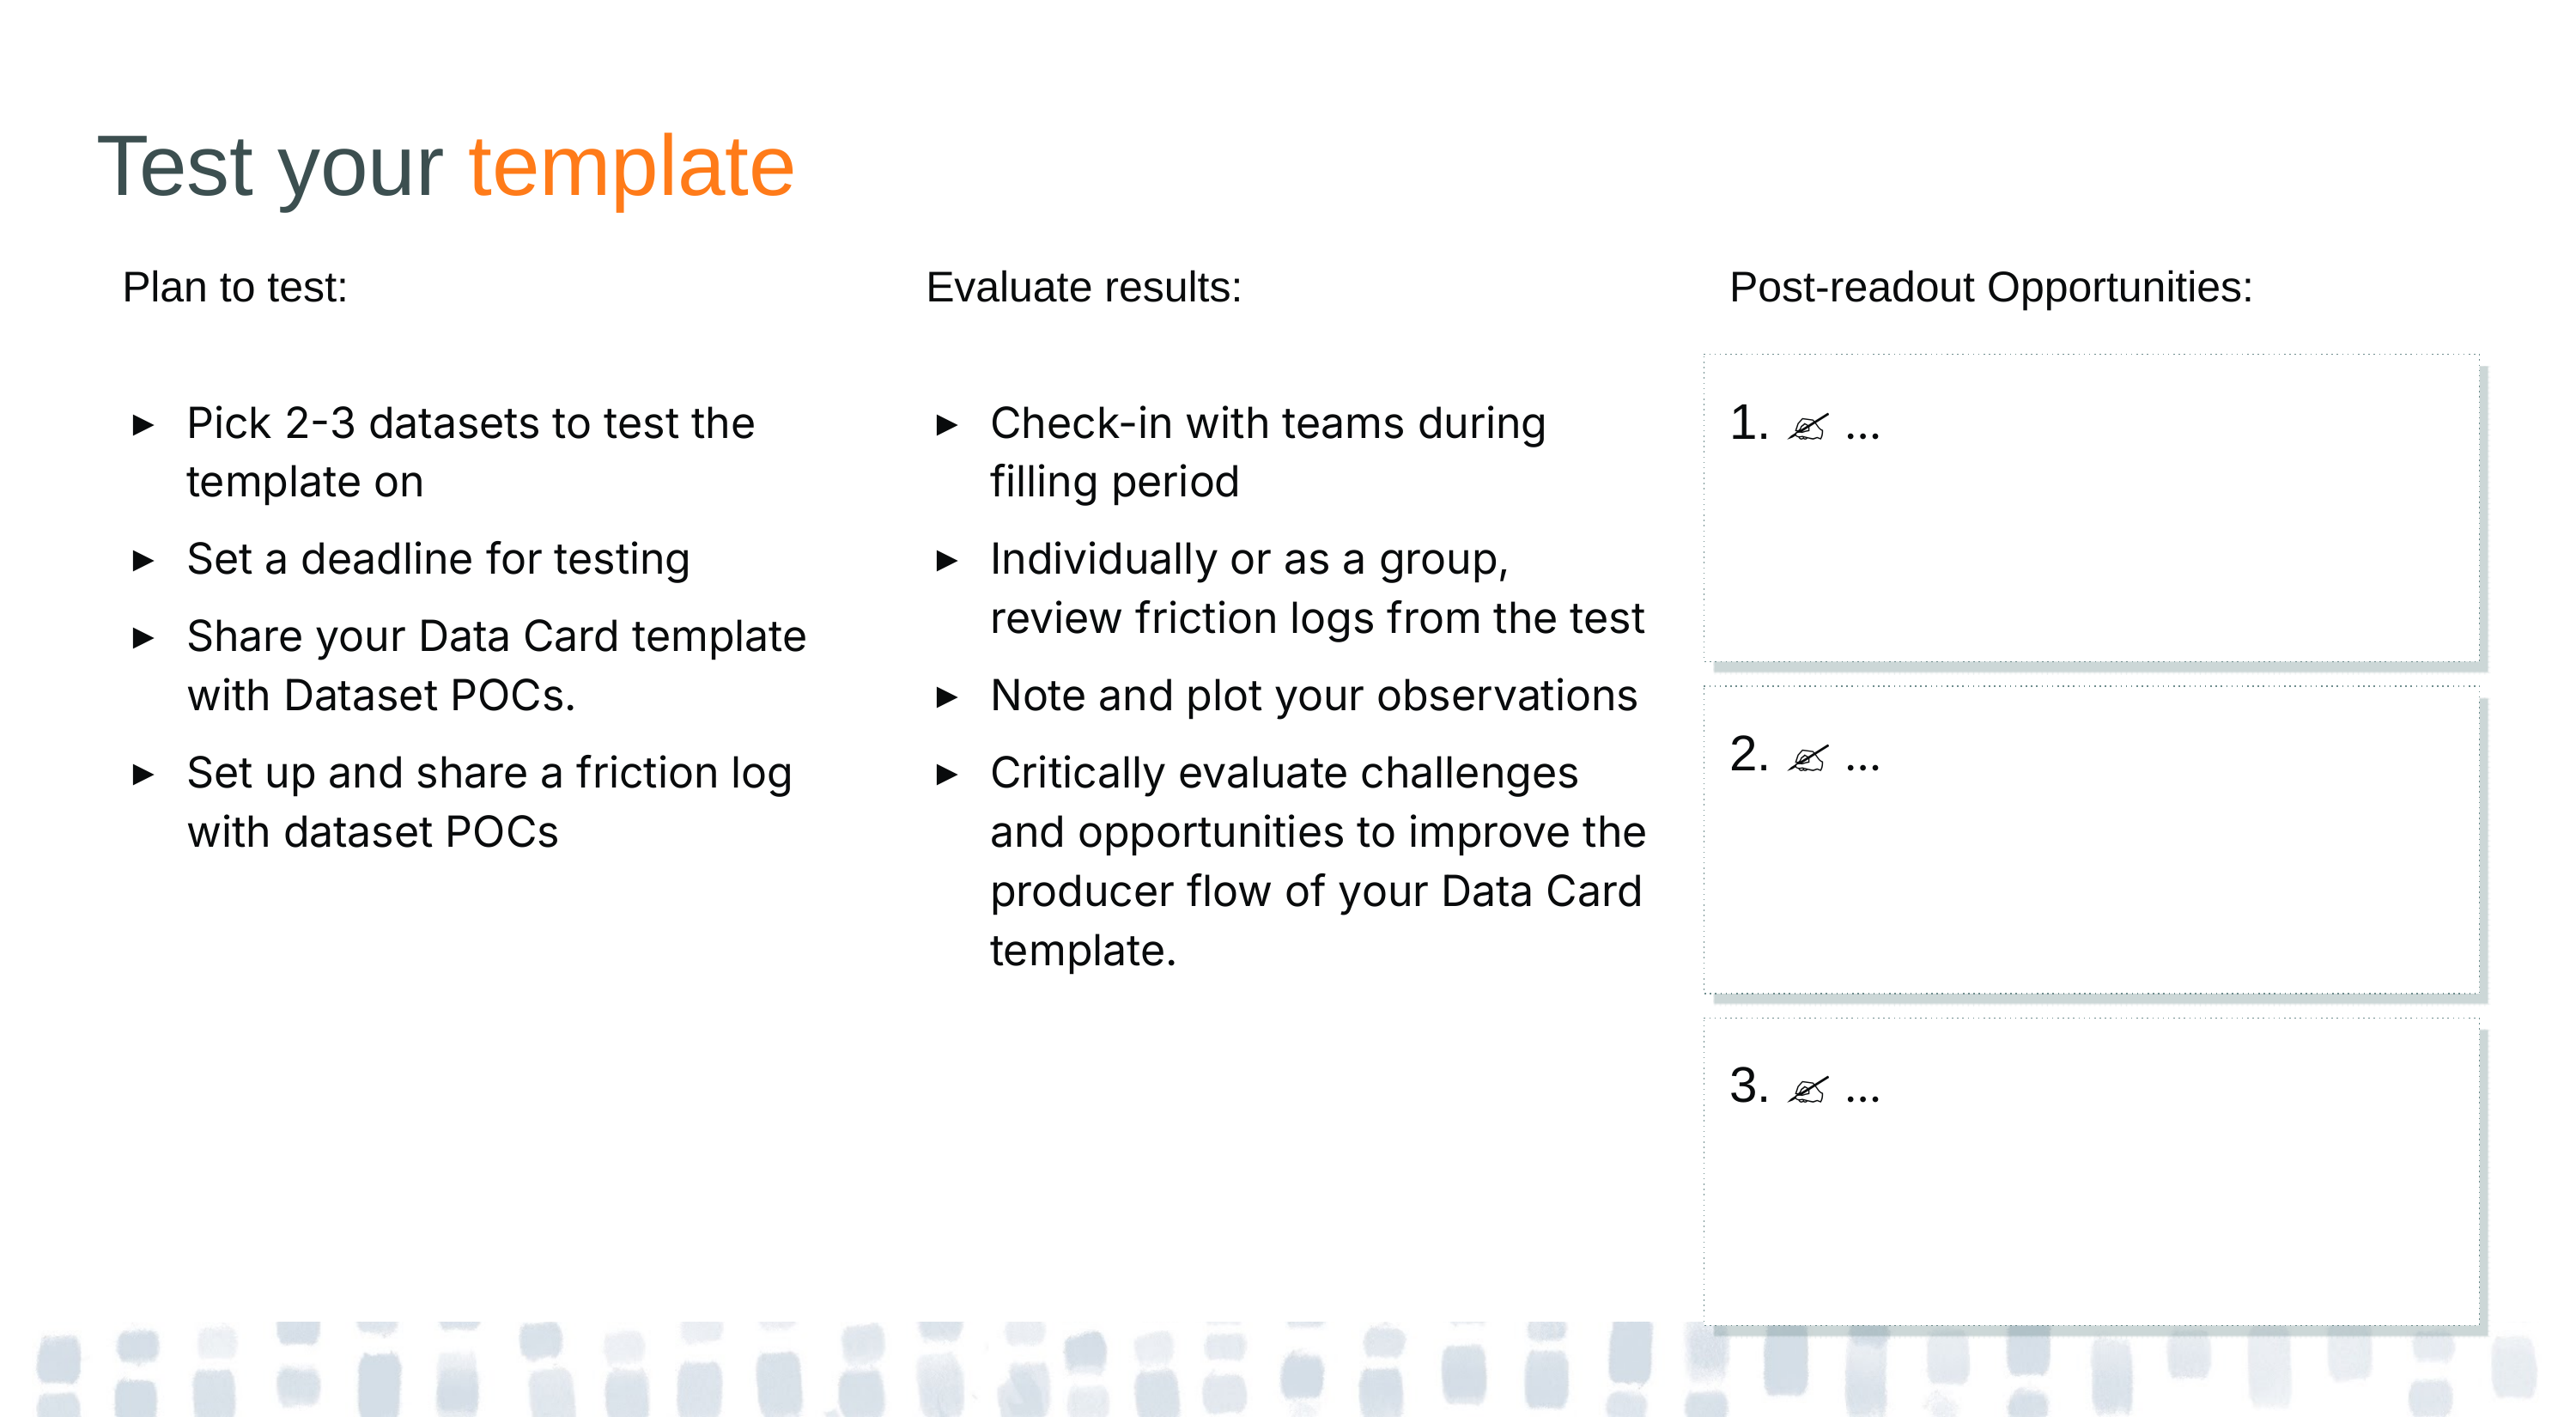

# Test your template
Plan to test:

Pick 2-3 datasets to test the template on
Set a deadline for testing
Share your Data Card template with Dataset POCs.
Set up and share a friction log with dataset POCs
Evaluate results:

Check-in with teams during filling period
Individually or as a group, review friction logs from the test
Note and plot your observations
Critically evaluate challenges and opportunities to improve the producer flow of your Data Card template.
Post-readout Opportunities:
1. ✍️ …
2. ✍️ …
3. ✍️ …